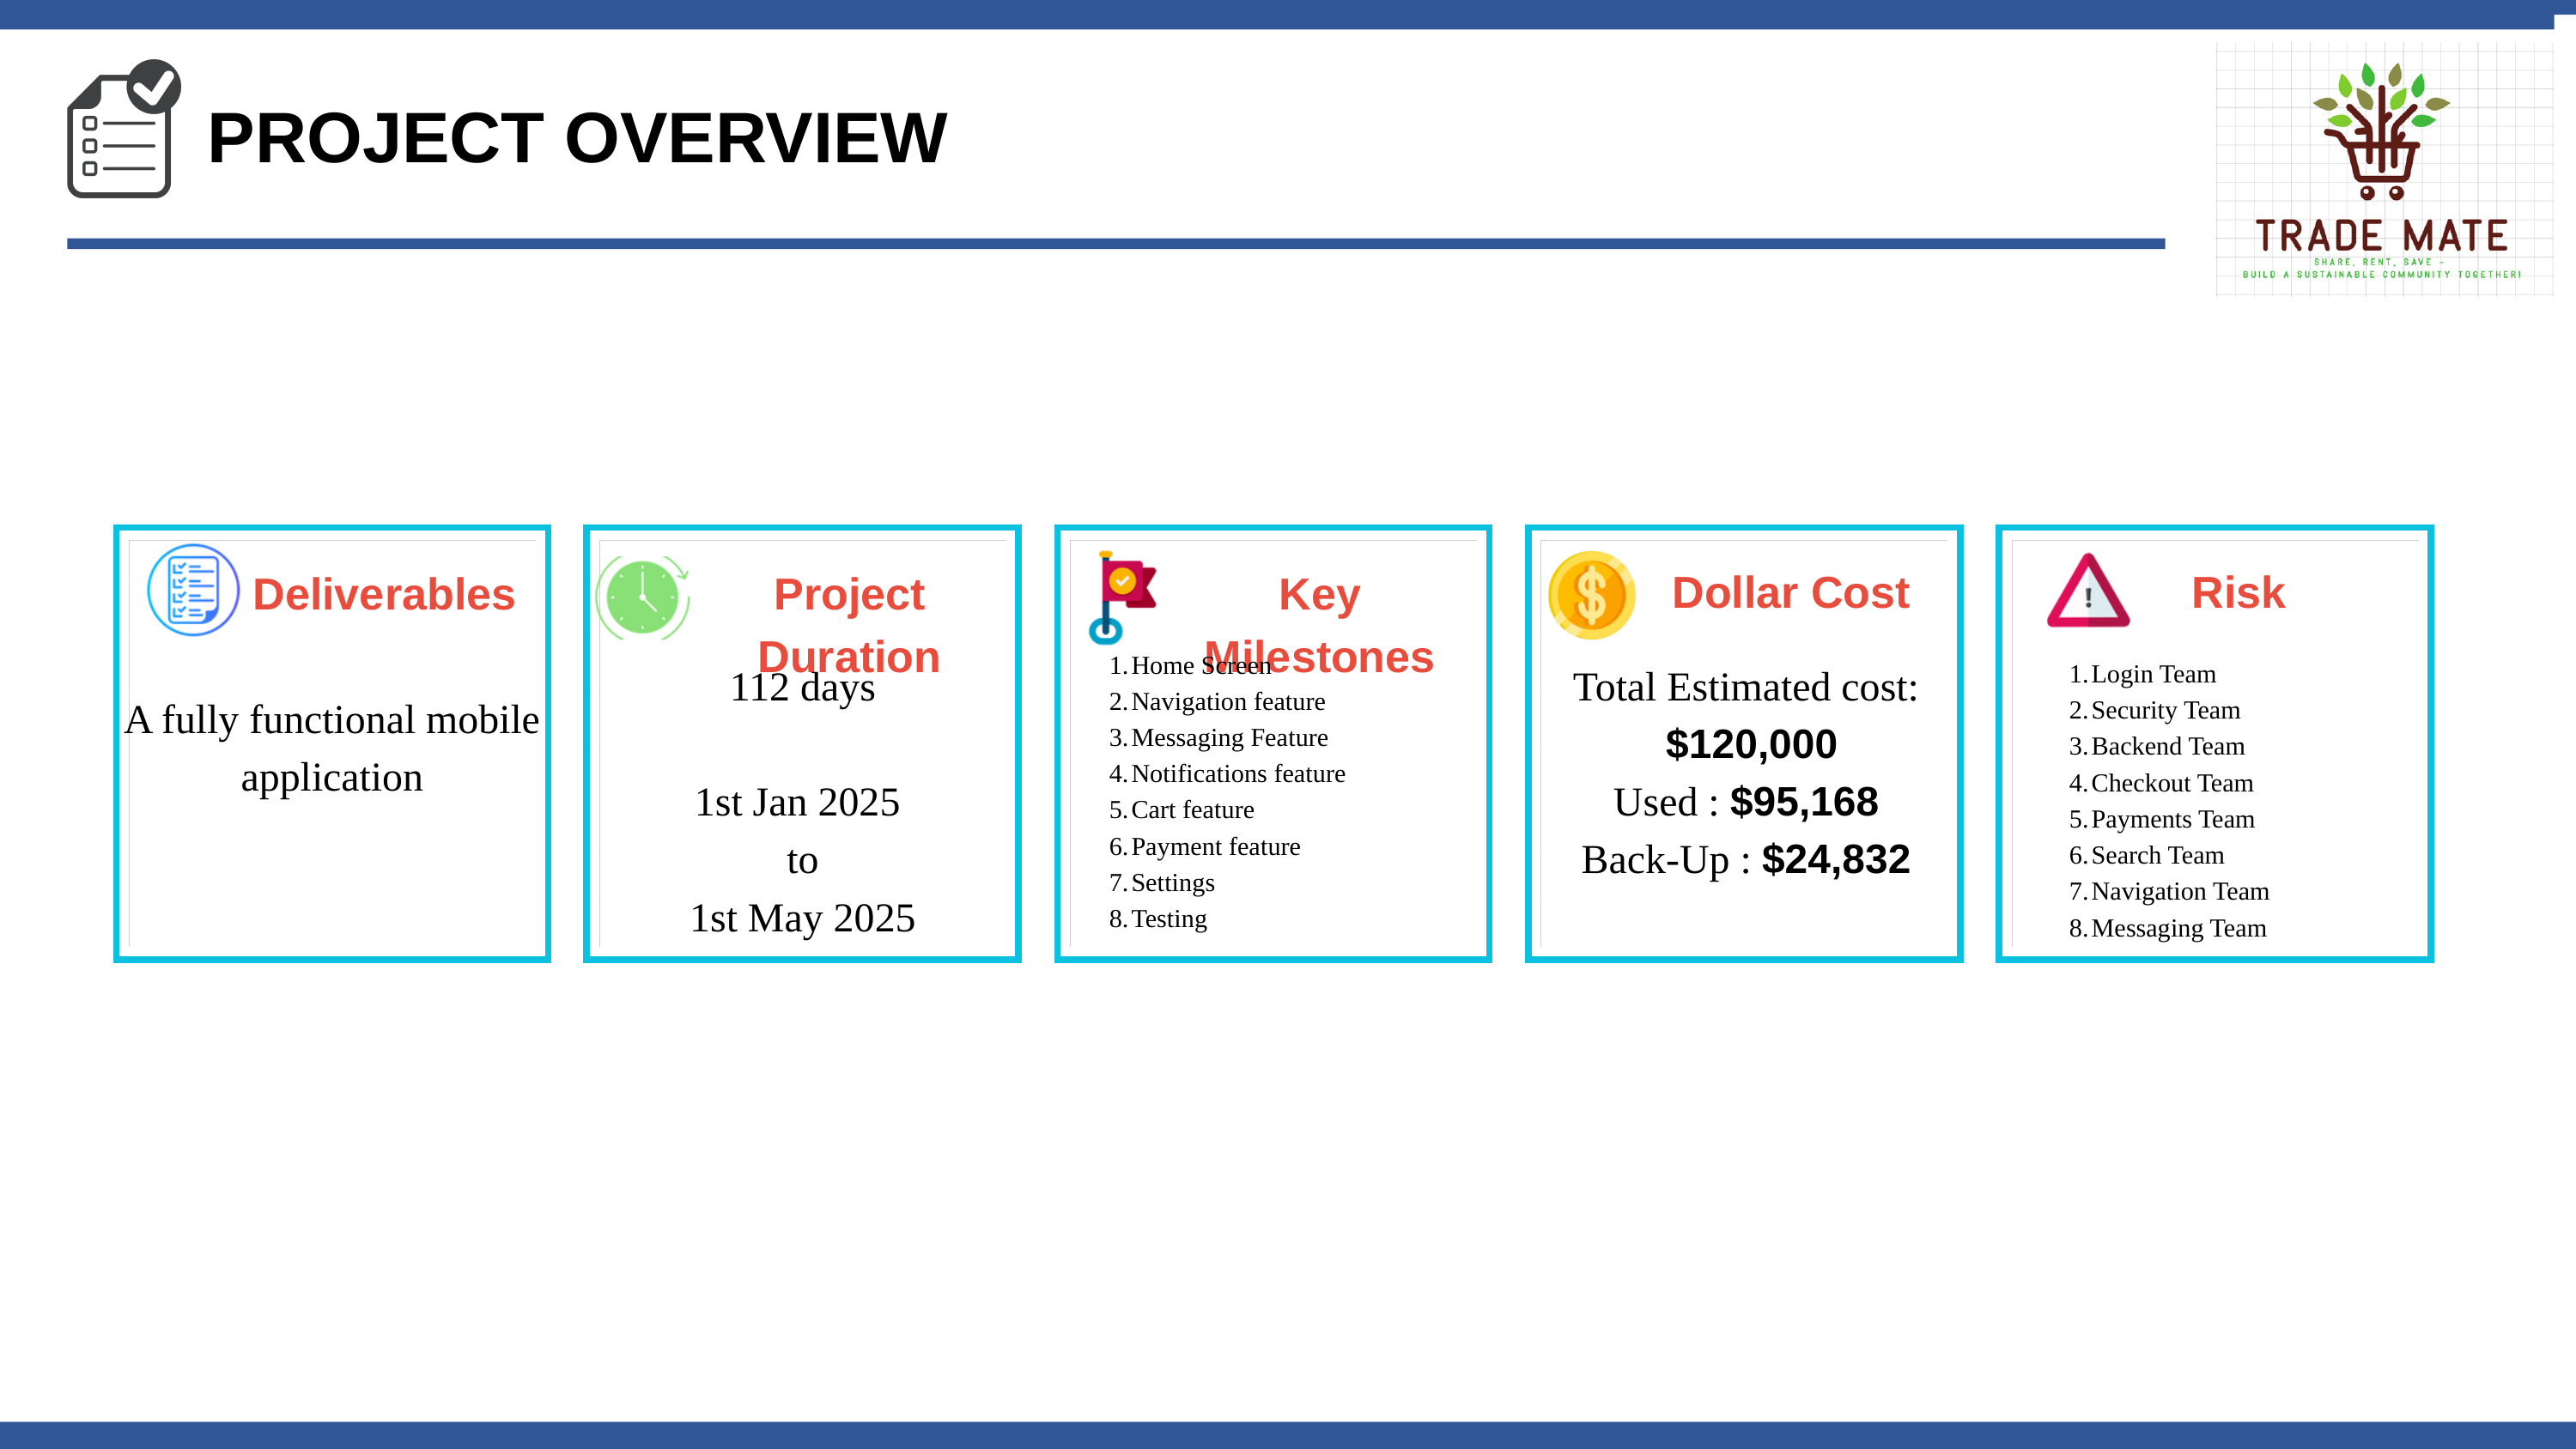

PROJECT OVERVIEW

Dollar Cost
Risk

Deliverables
Project Duration
Key Milestones
Home Screen
Navigation feature
Messaging Feature
Notifications feature
Cart feature
Payment feature
Settings
Testing

Login Team
Security Team
Backend Team
Checkout Team
Payments Team
Search Team
Navigation Team
Messaging Team
112 days

1st Jan 2025
to
1st May 2025
Total Estimated cost:
 $120,000
Used : $95,168
Back-Up : $24,832
A fully functional mobile application